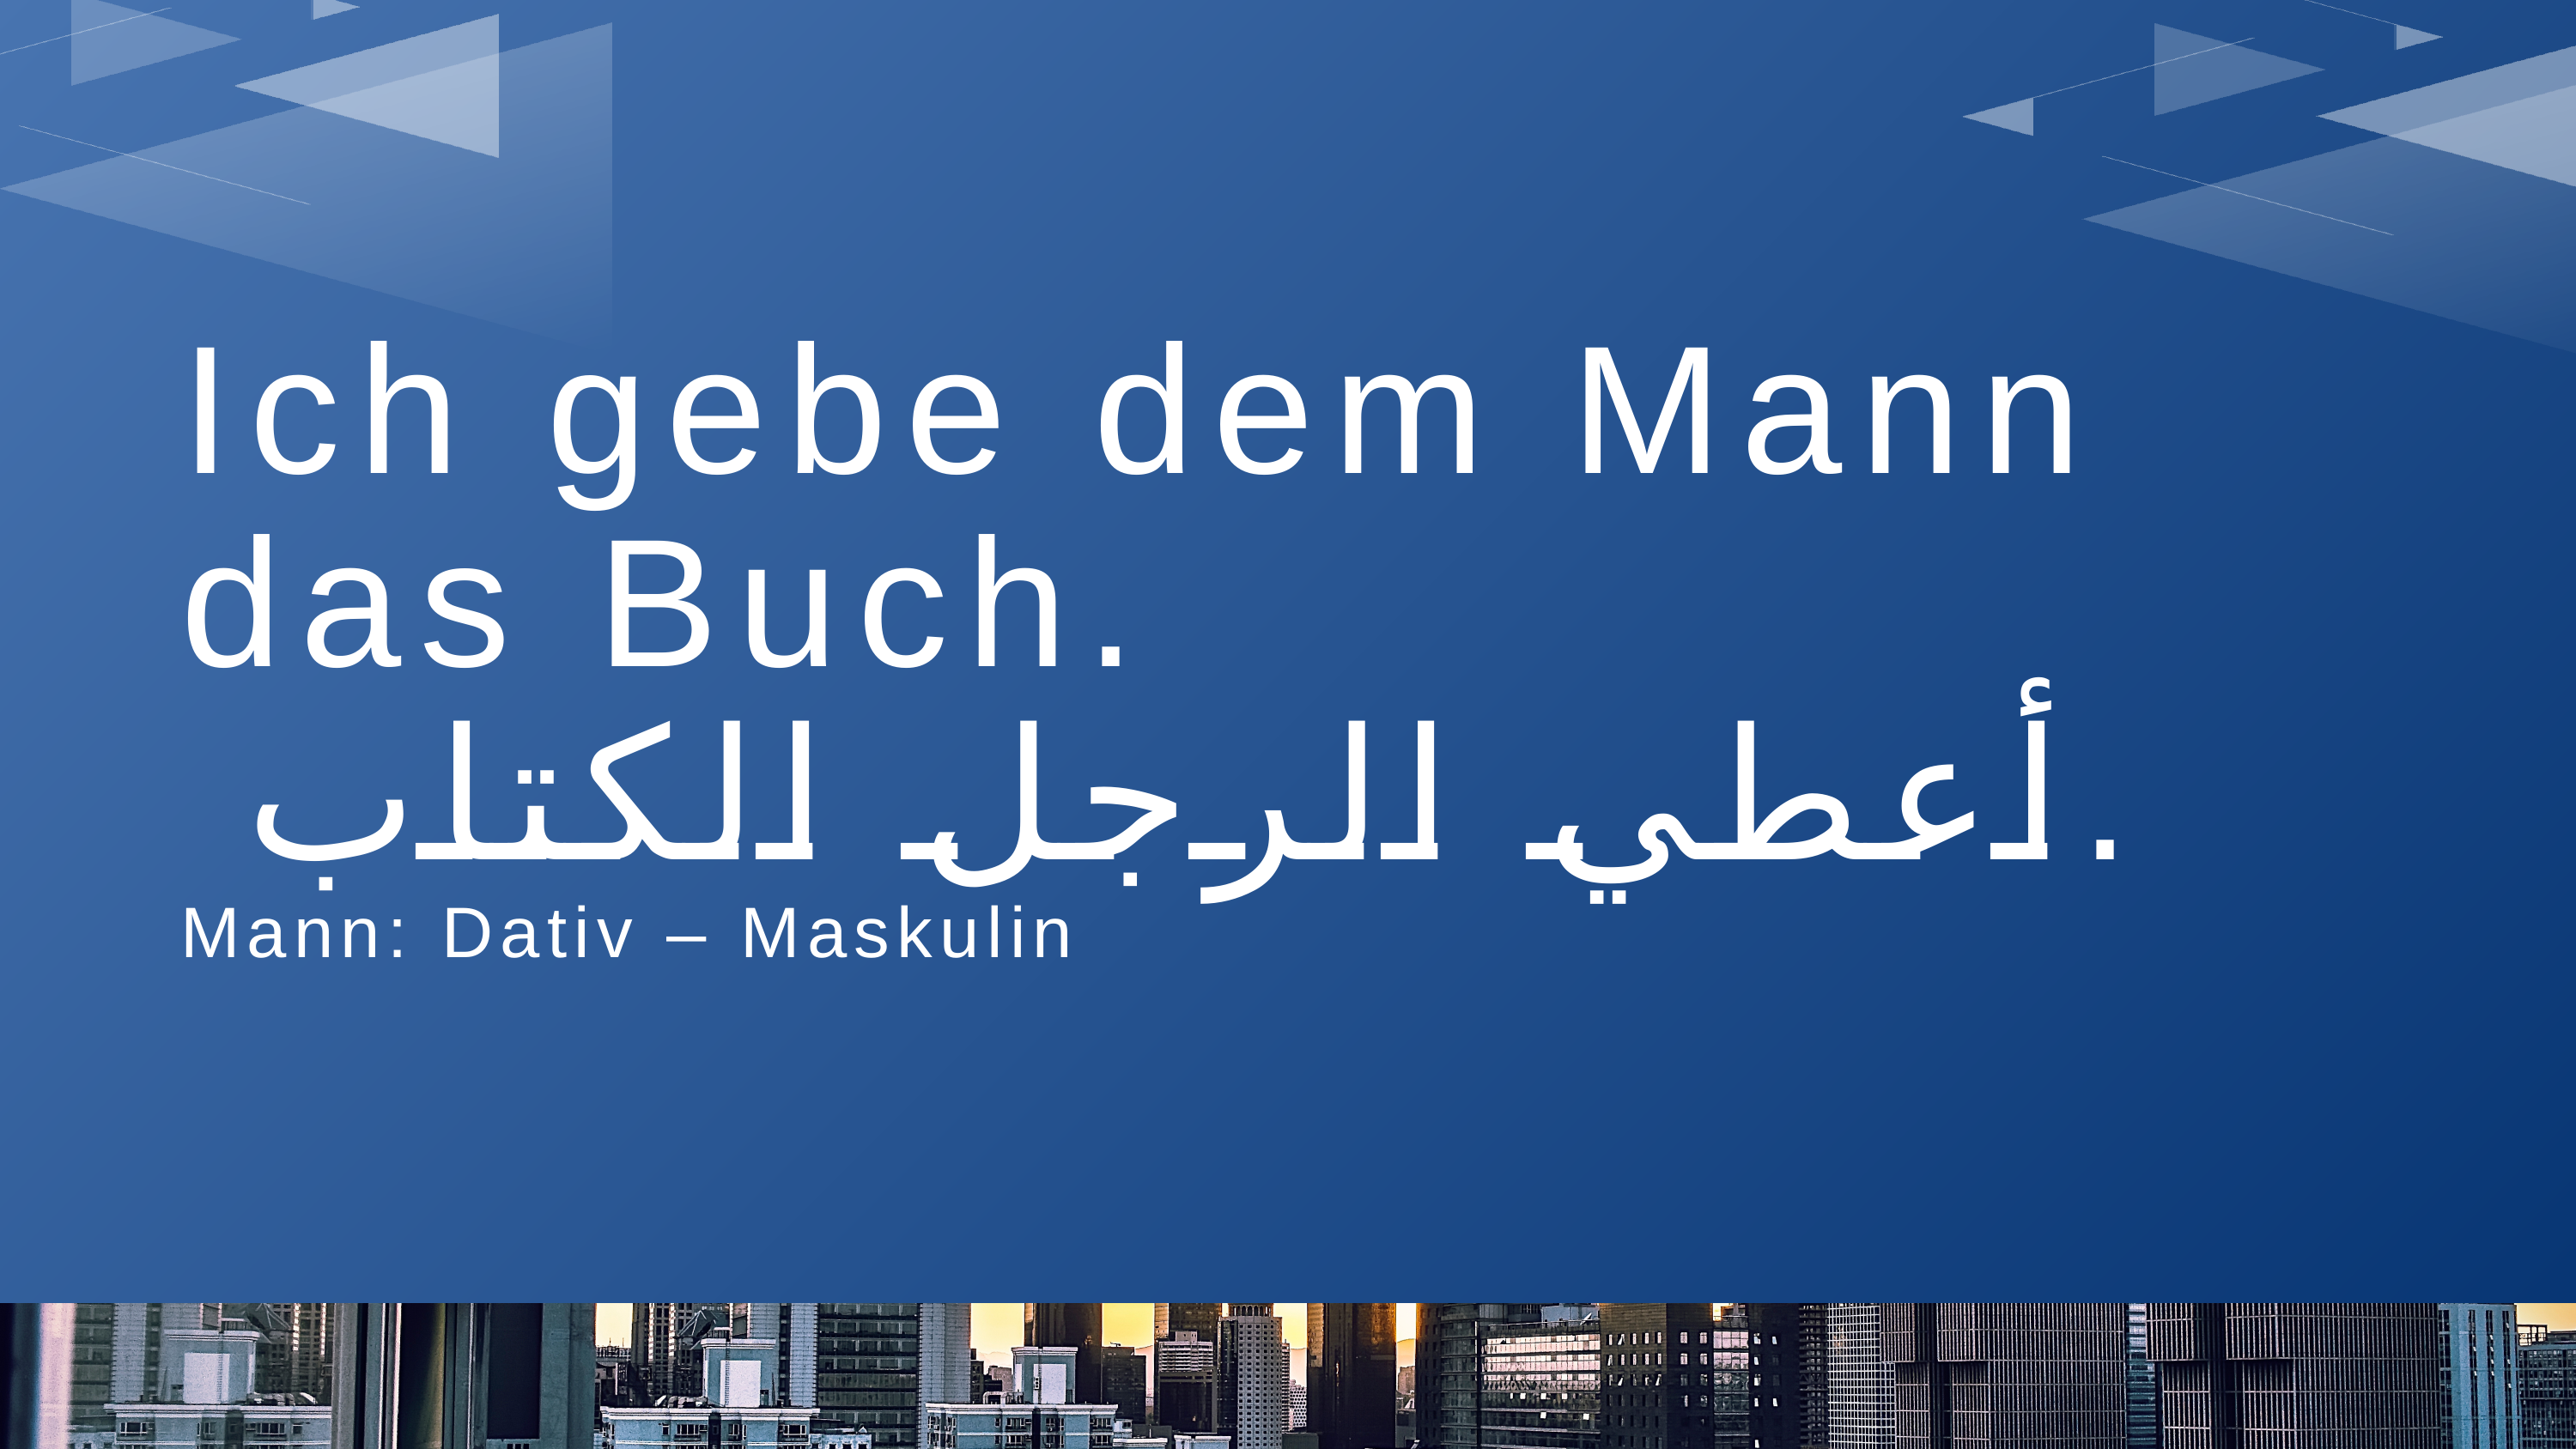

Ich gebe dem Mann das Buch.
 أعطي الرجل الكتاب.
Mann: Dativ – Maskulin